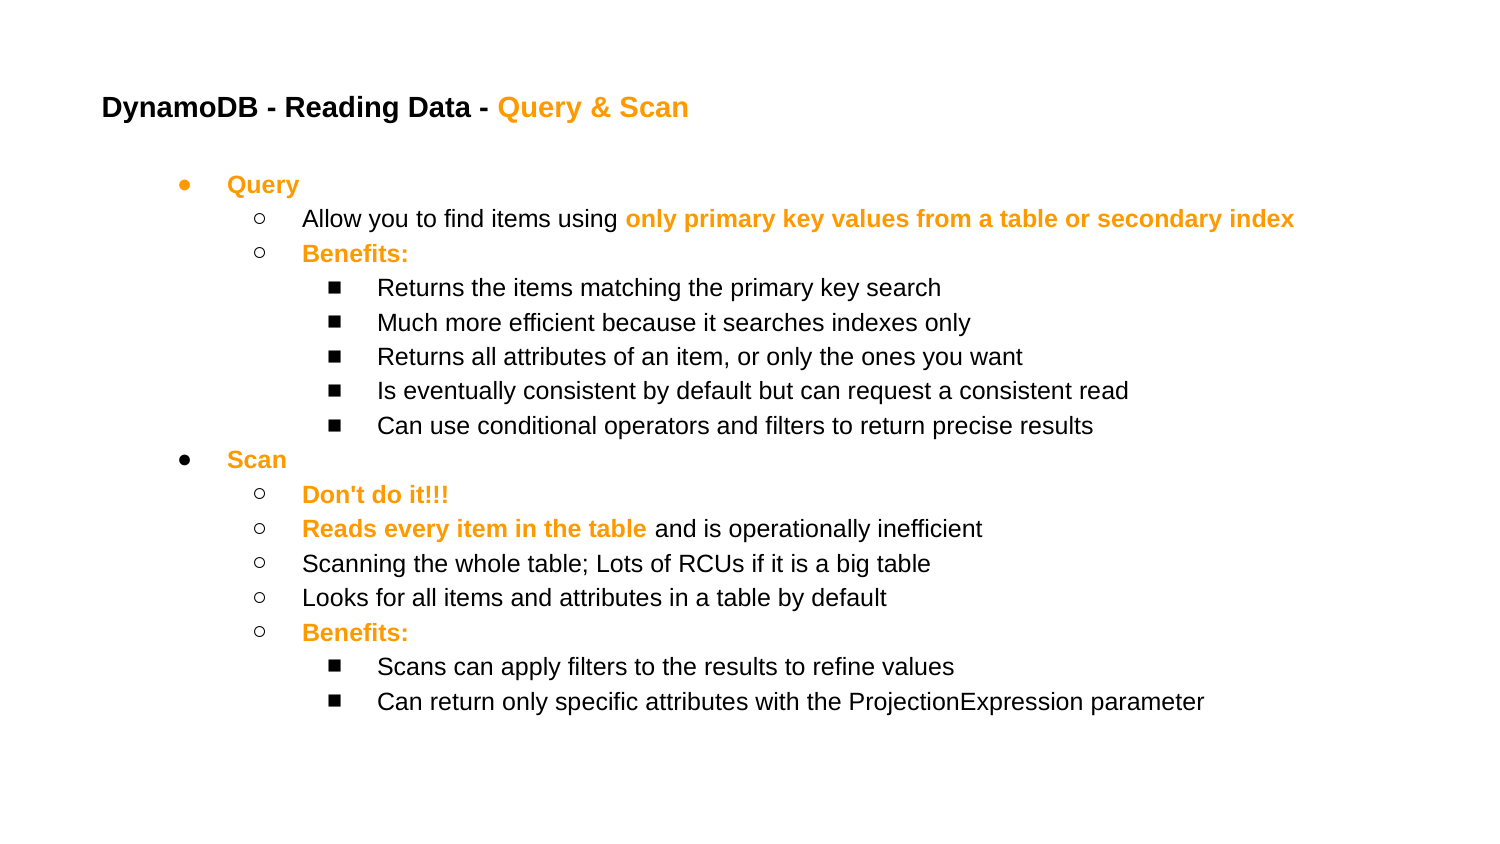

DynamoDB - Reading Data - Query & Scan
Query
Allow you to find items using only primary key values from a table or secondary index
Benefits:
Returns the items matching the primary key search
Much more efficient because it searches indexes only
Returns all attributes of an item, or only the ones you want
Is eventually consistent by default but can request a consistent read
Can use conditional operators and filters to return precise results
Scan
Don't do it!!!
Reads every item in the table and is operationally inefficient
Scanning the whole table; Lots of RCUs if it is a big table
Looks for all items and attributes in a table by default
Benefits:
Scans can apply filters to the results to refine values
Can return only specific attributes with the ProjectionExpression parameter